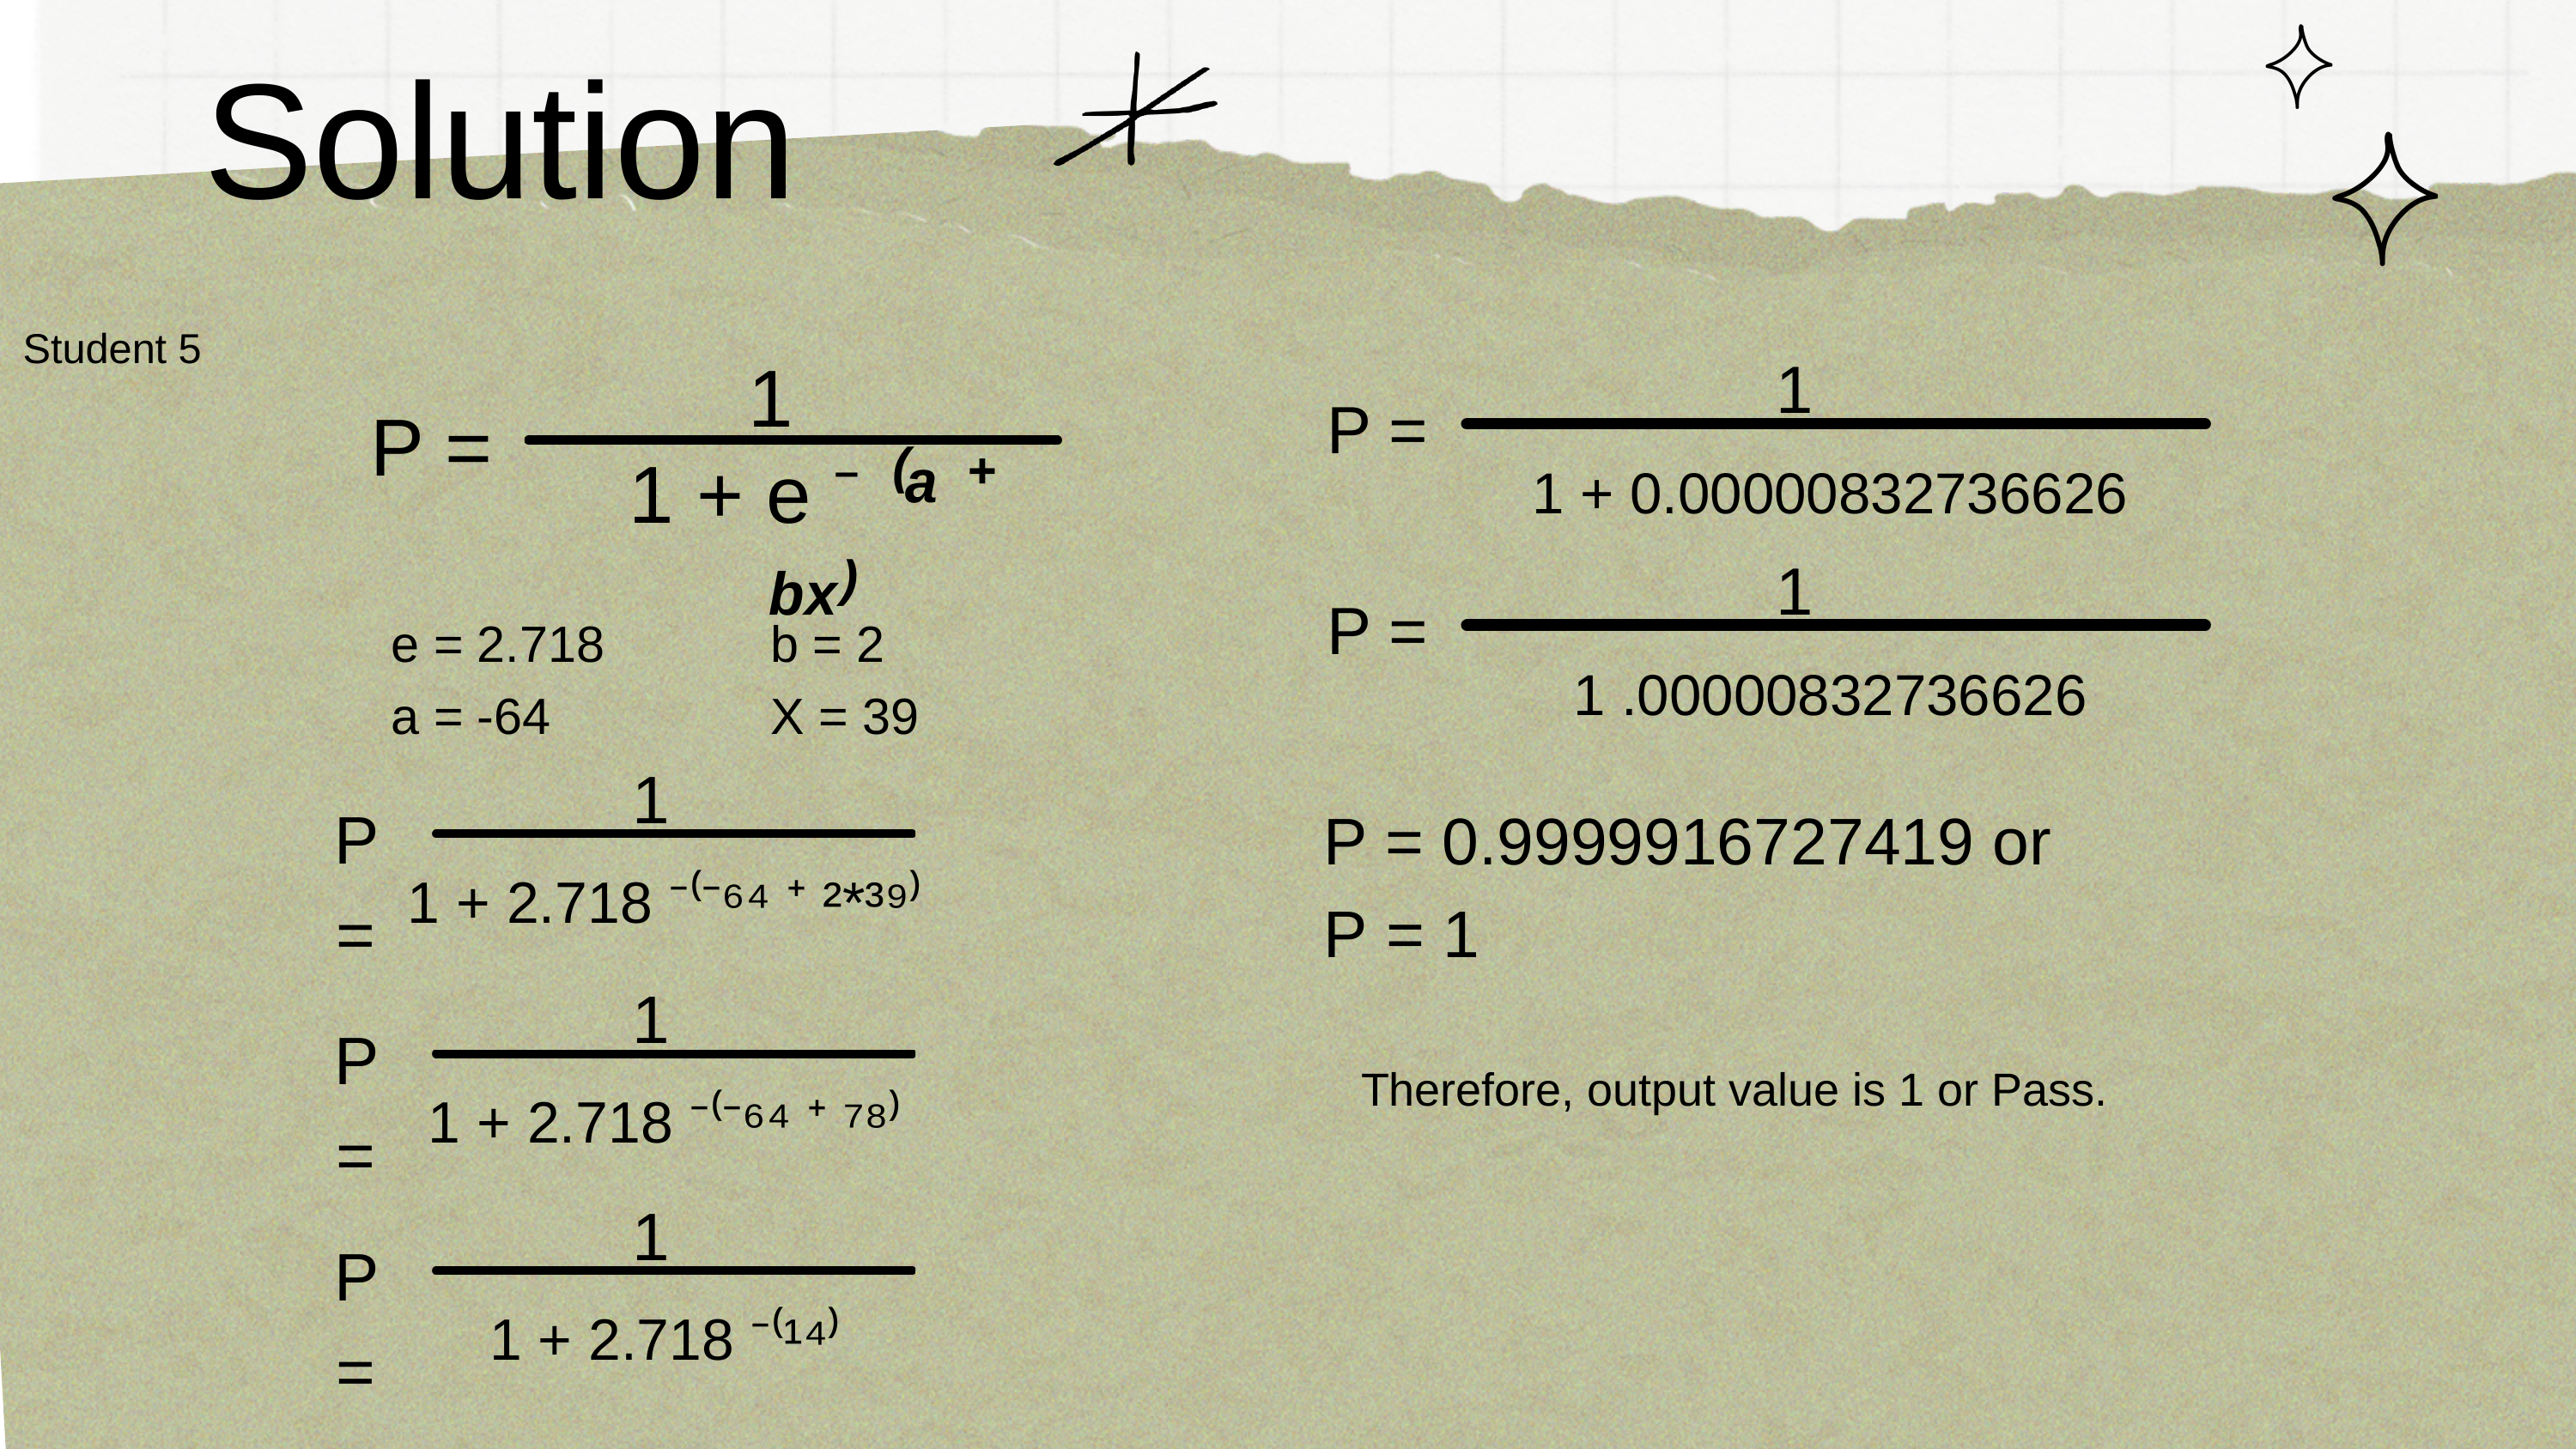

Solution

Student 5
1
P =
1 + e ⁻ ⁽ᵃ ⁺ ᵇˣ⁾

e = 2.718
a = -64
b = 2
X = 39
1
P =

1 + 0.00000832736626
1
P =

1 .00000832736626
P = 0.9999916727419 or
P = 1
1
P =

1 + 2.718 ⁻⁽⁻⁶⁴ ⁺ ²*³⁹⁾
1
P =

1 + 2.718 ⁻⁽⁻⁶⁴ ⁺ ⁷⁸⁾
1
P =

1 + 2.718 ⁻⁽¹⁴⁾
Therefore, output value is 1 or Pass.